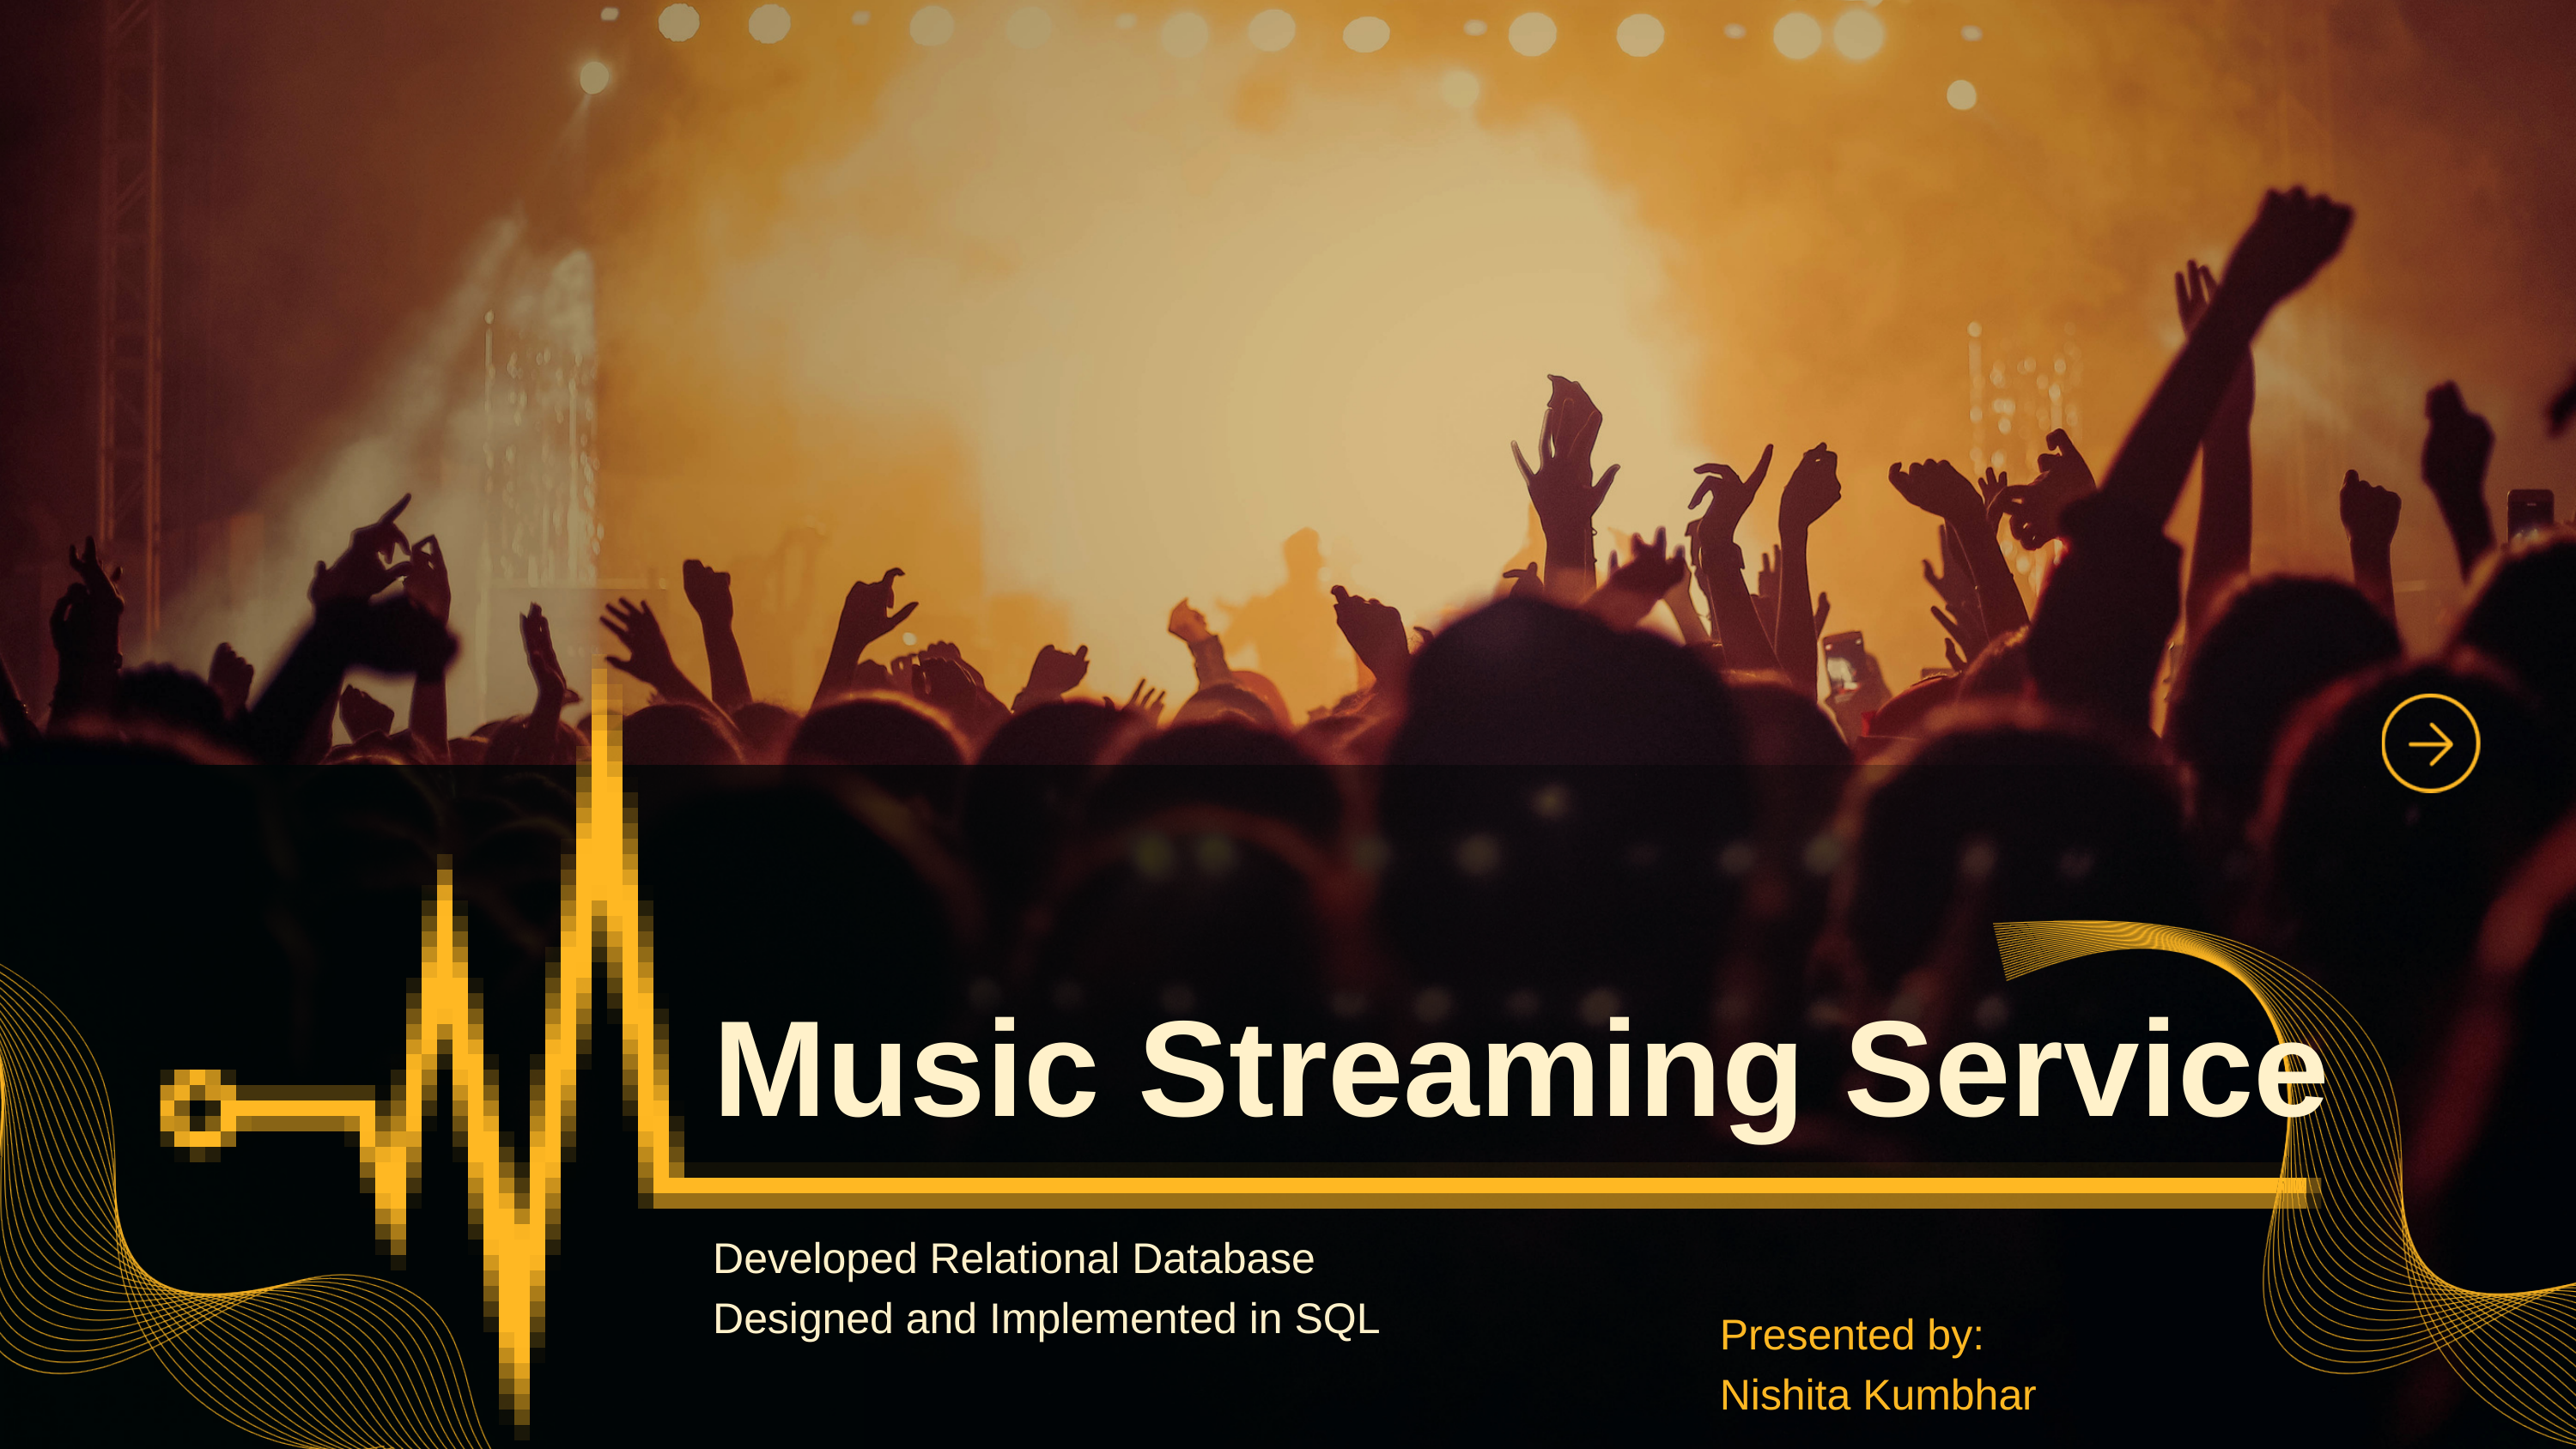

Music Streaming Service
Developed Relational Database
Designed and Implemented in SQL
Presented by:
Nishita Kumbhar